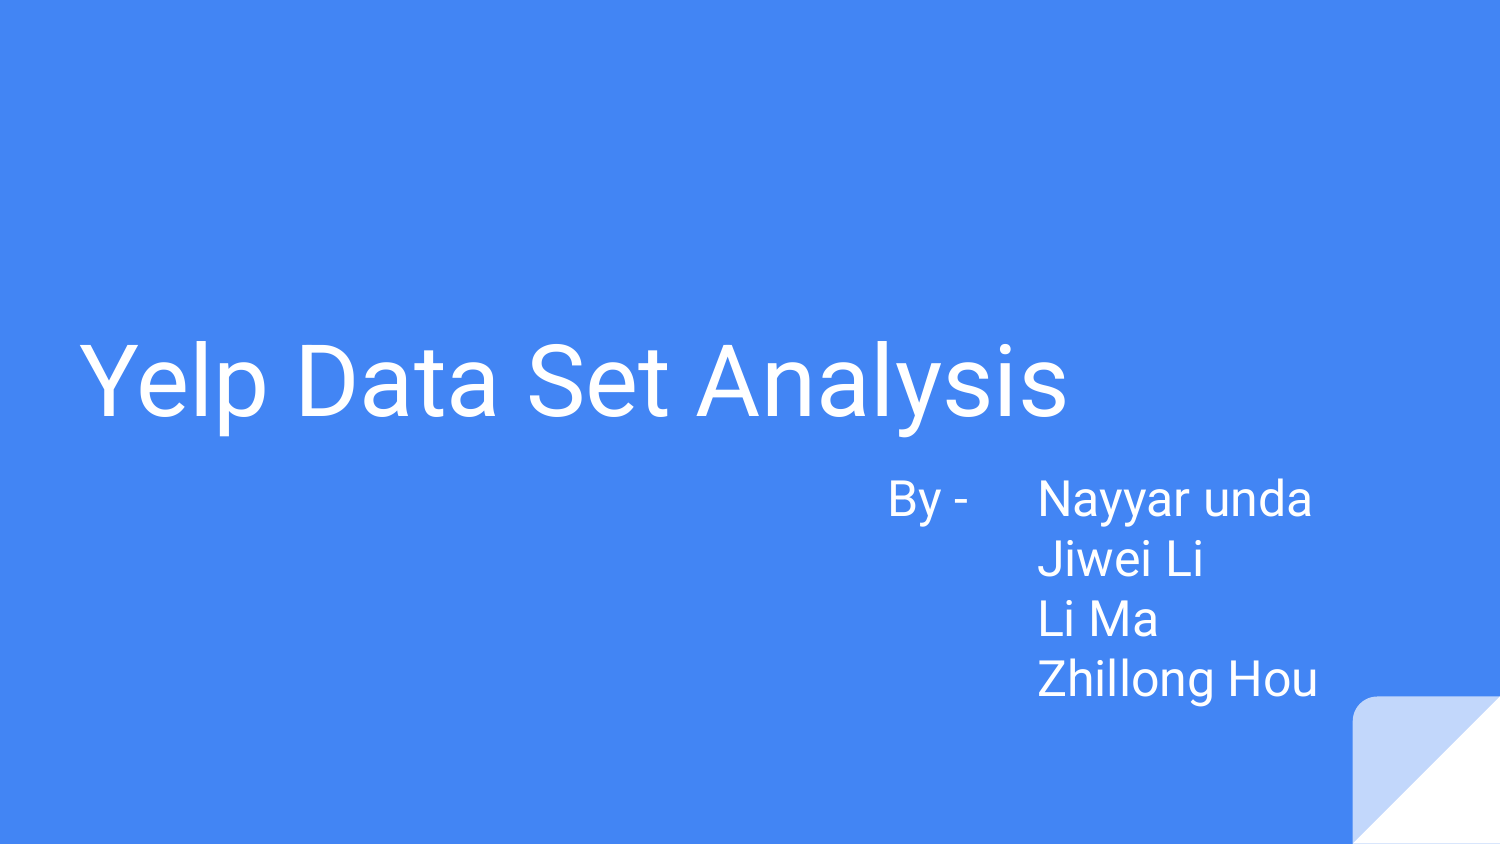

# Yelp Data Set Analysis
By - 	Nayyar unda
Jiwei Li
Li Ma
Zhillong Hou